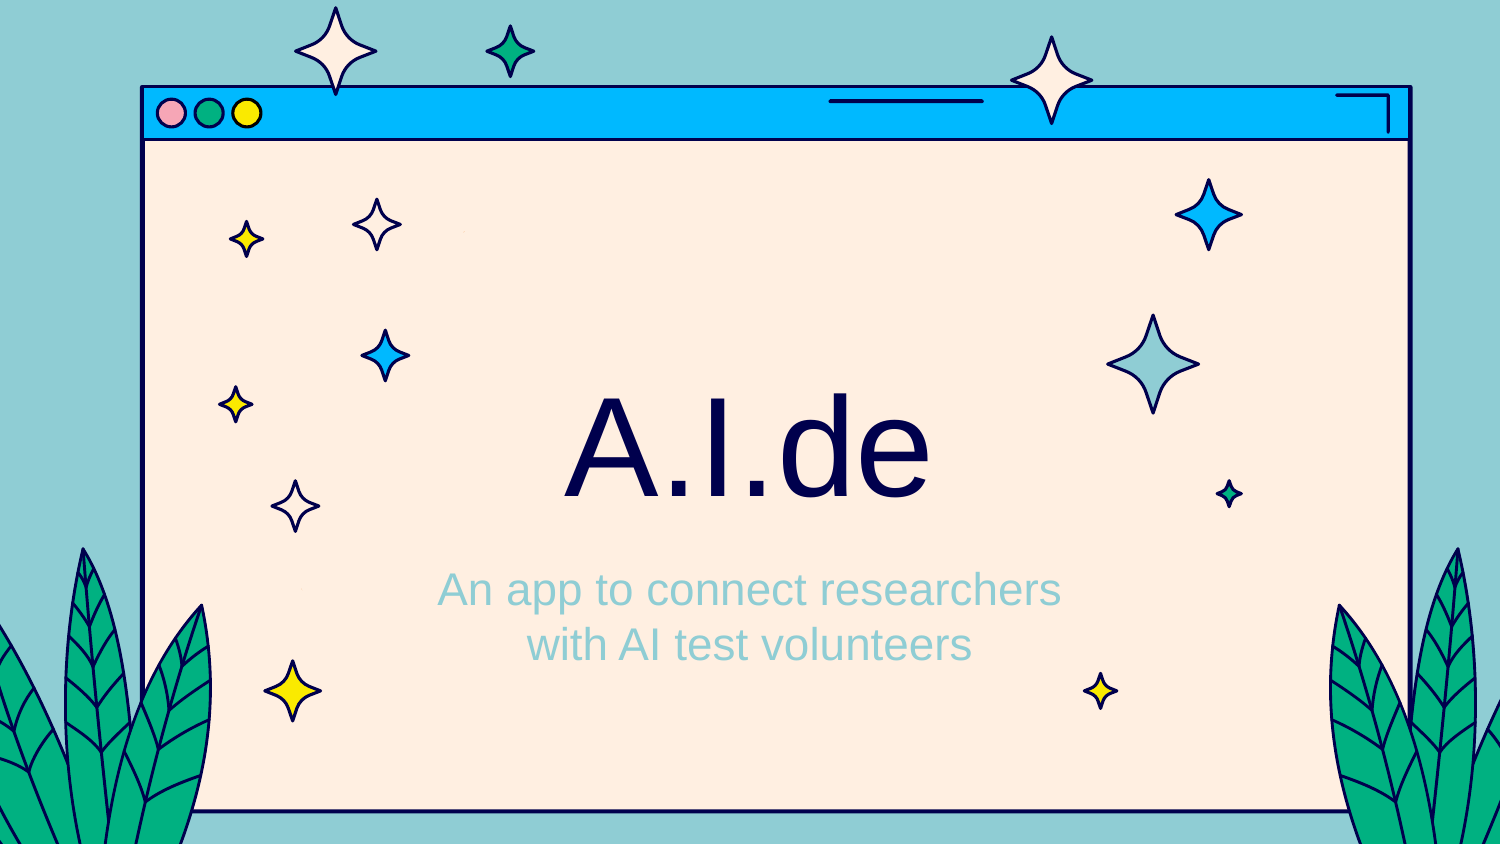

# A.I.de
An app to connect researchers with AI test volunteers